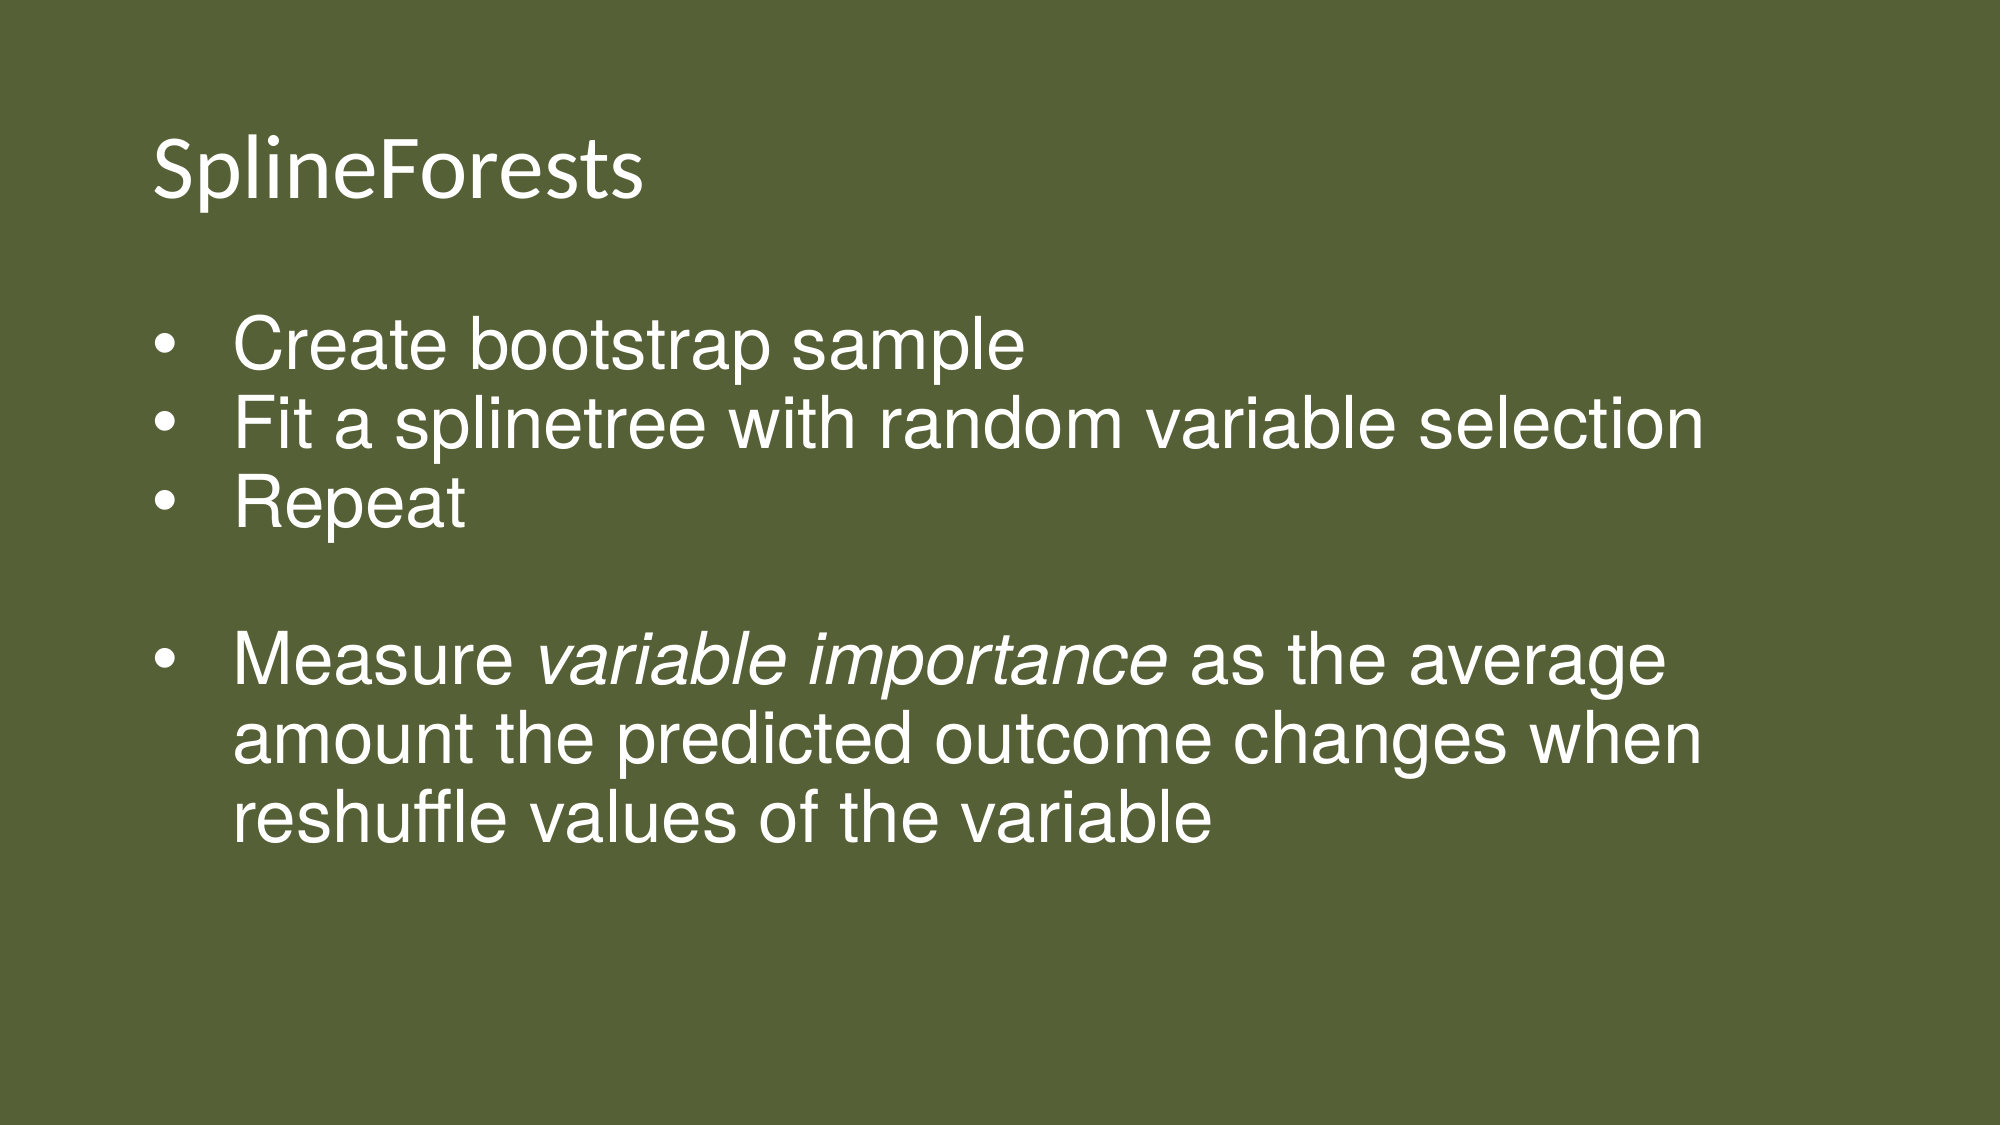

# SplineForests
Create bootstrap sample
Fit a splinetree with random variable selection
Repeat

Measure variable importance as the average amount the predicted outcome changes when reshuffle values of the variable